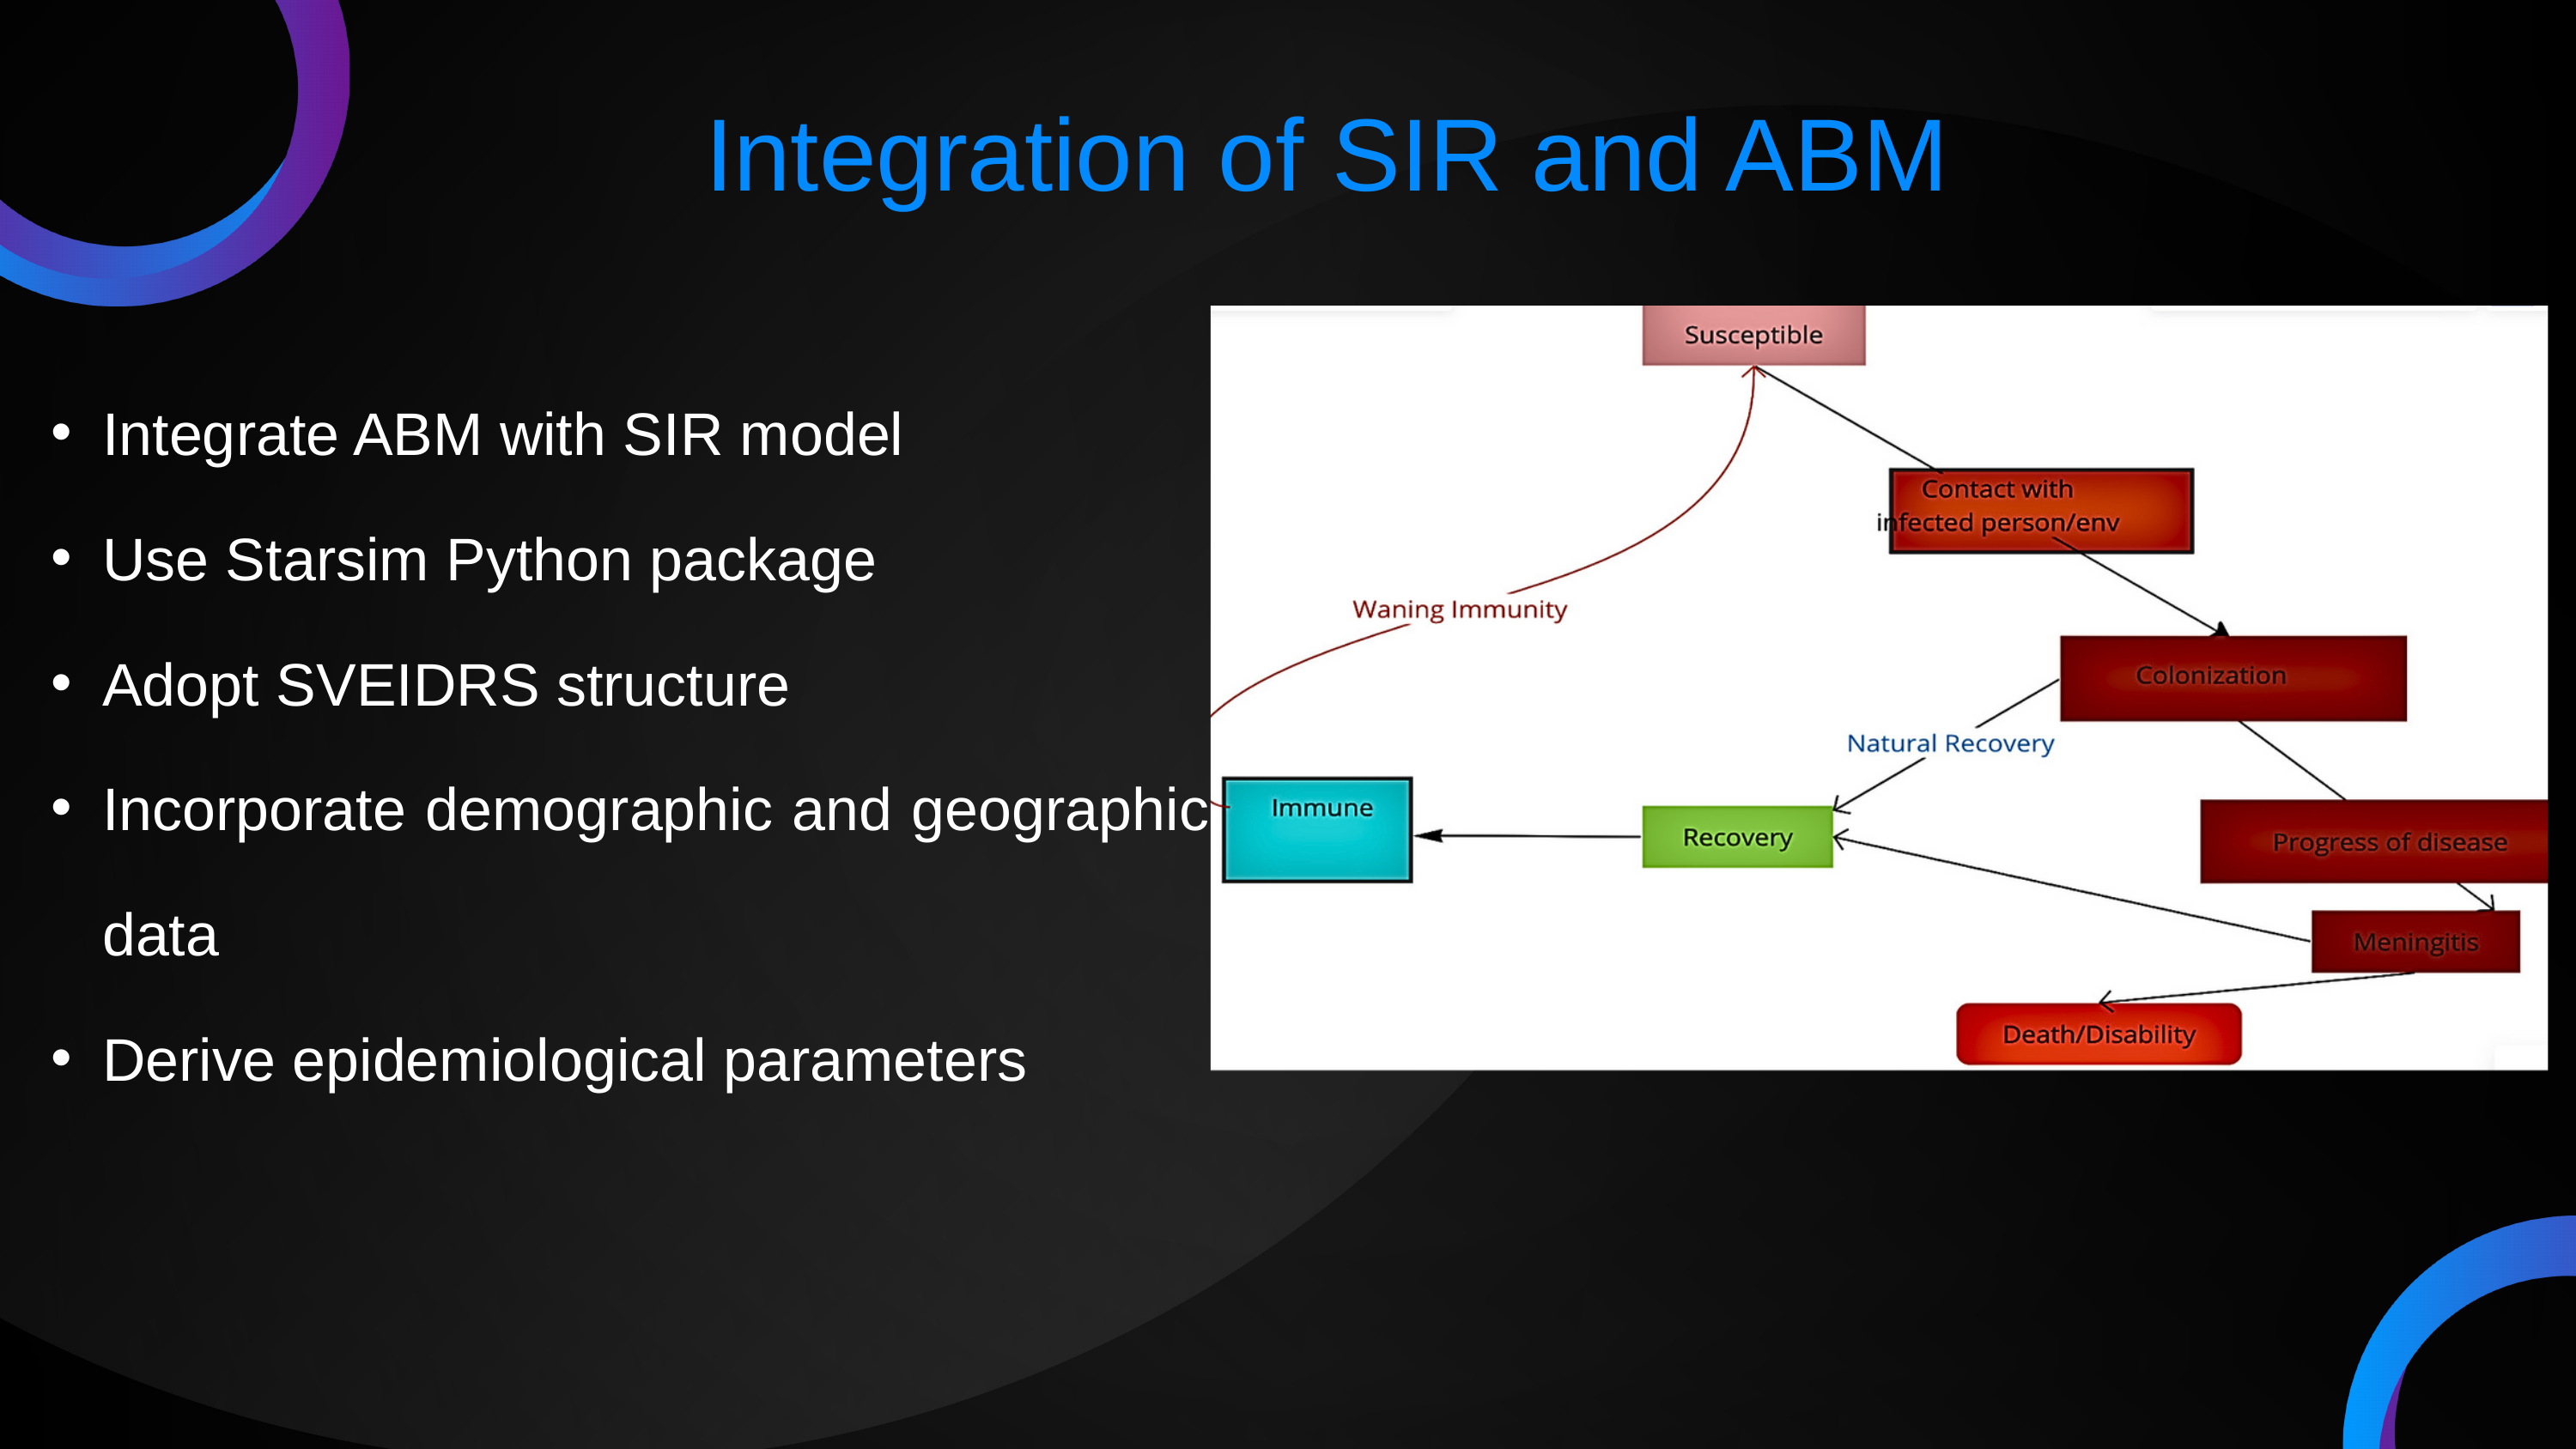

Integration of SIR and ABM

Integrate ABM with SIR model
Use Starsim Python package
Adopt SVEIDRS structure
Incorporate demographic and geographic data
Derive epidemiological parameters